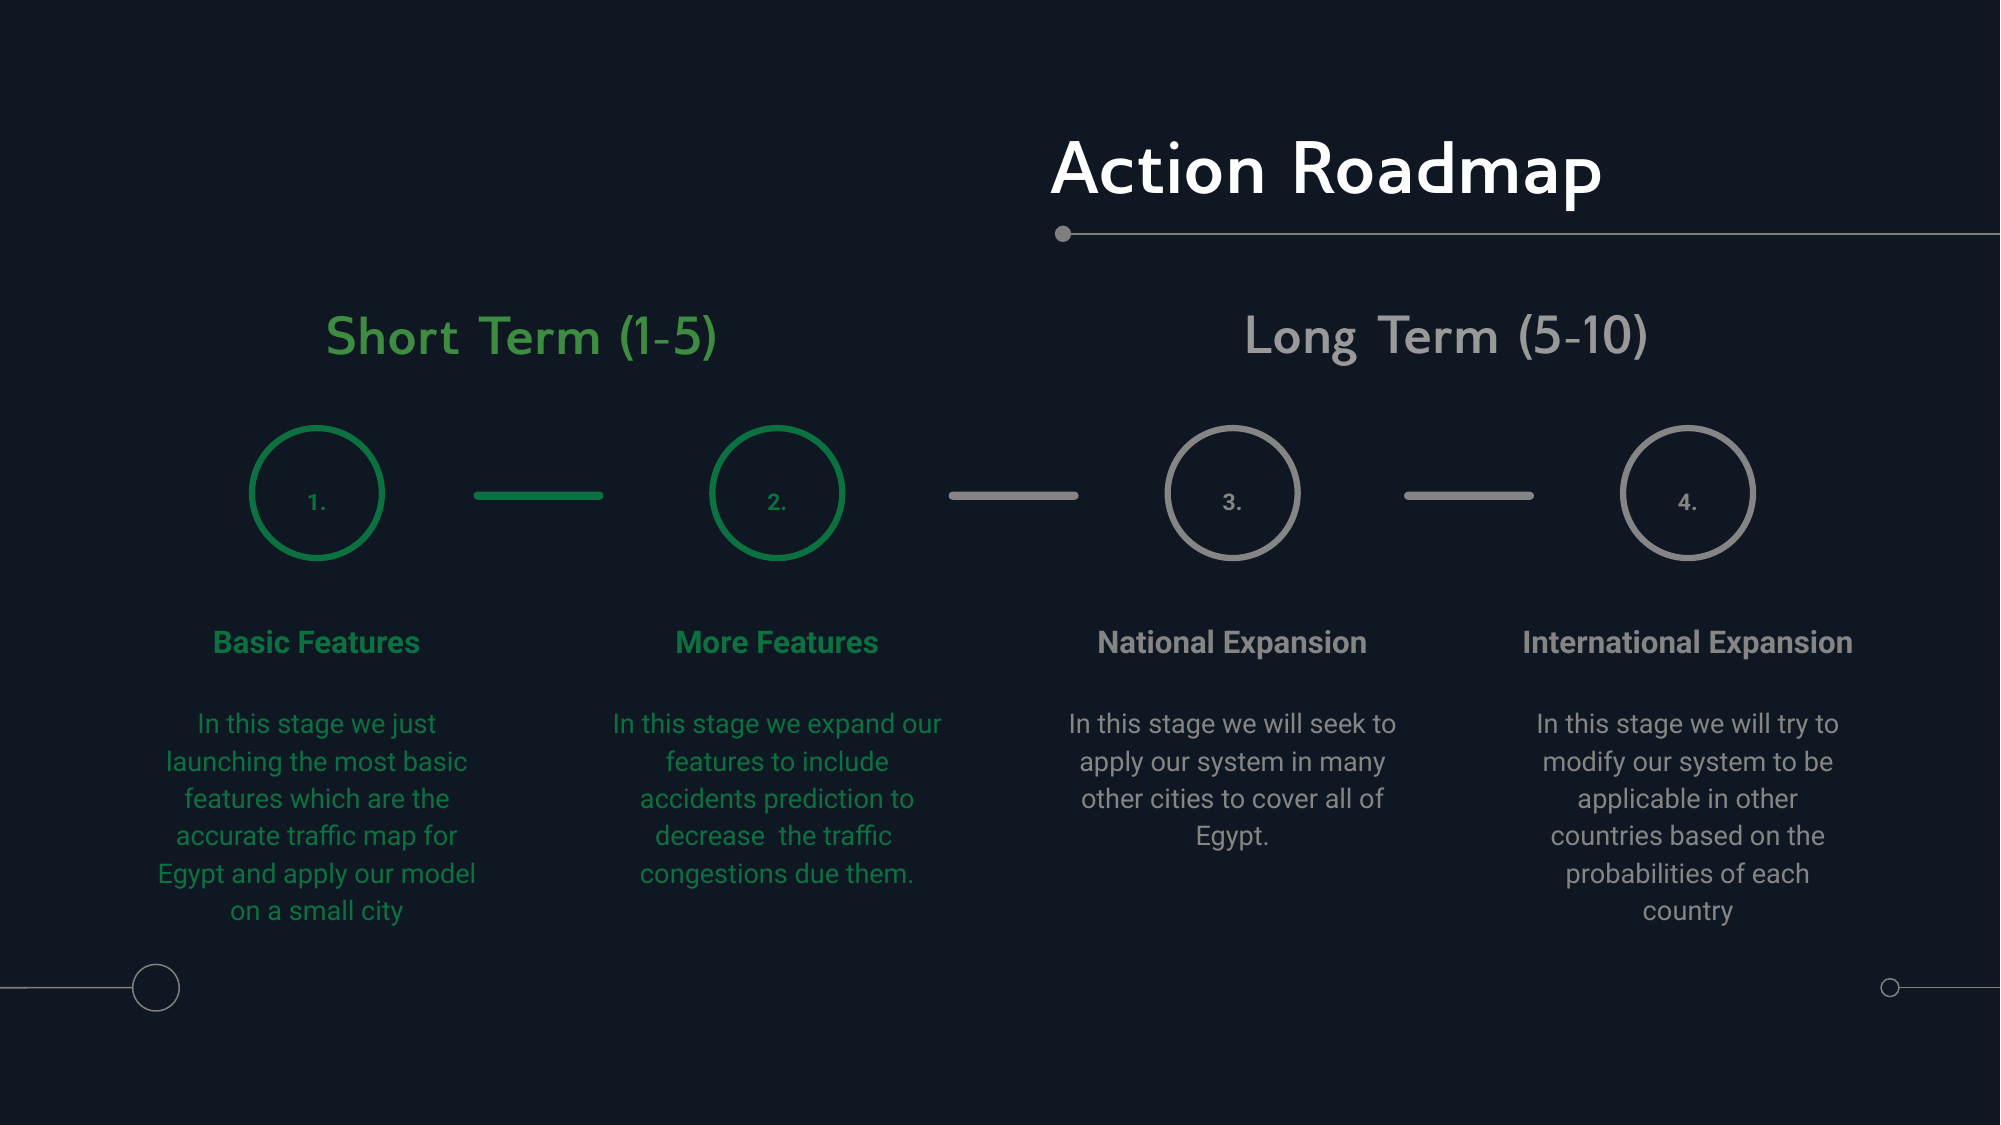

# Action Roadmap
Long Term (5-10)
Short Term (1-5)

1.
Basic Features
In this stage we just launching the most basic features which are the accurate traffic map for Egypt and apply our model on a small city

2.
More Features
In this stage we expand our features to include accidents prediction to decrease  the traffic  congestions due them.

3.
National Expansion
In this stage we will seek to apply our system in many other cities to cover all of Egypt.

4.
International Expansion
In this stage we will try to modify our system to be applicable in other countries based on the probabilities of each country